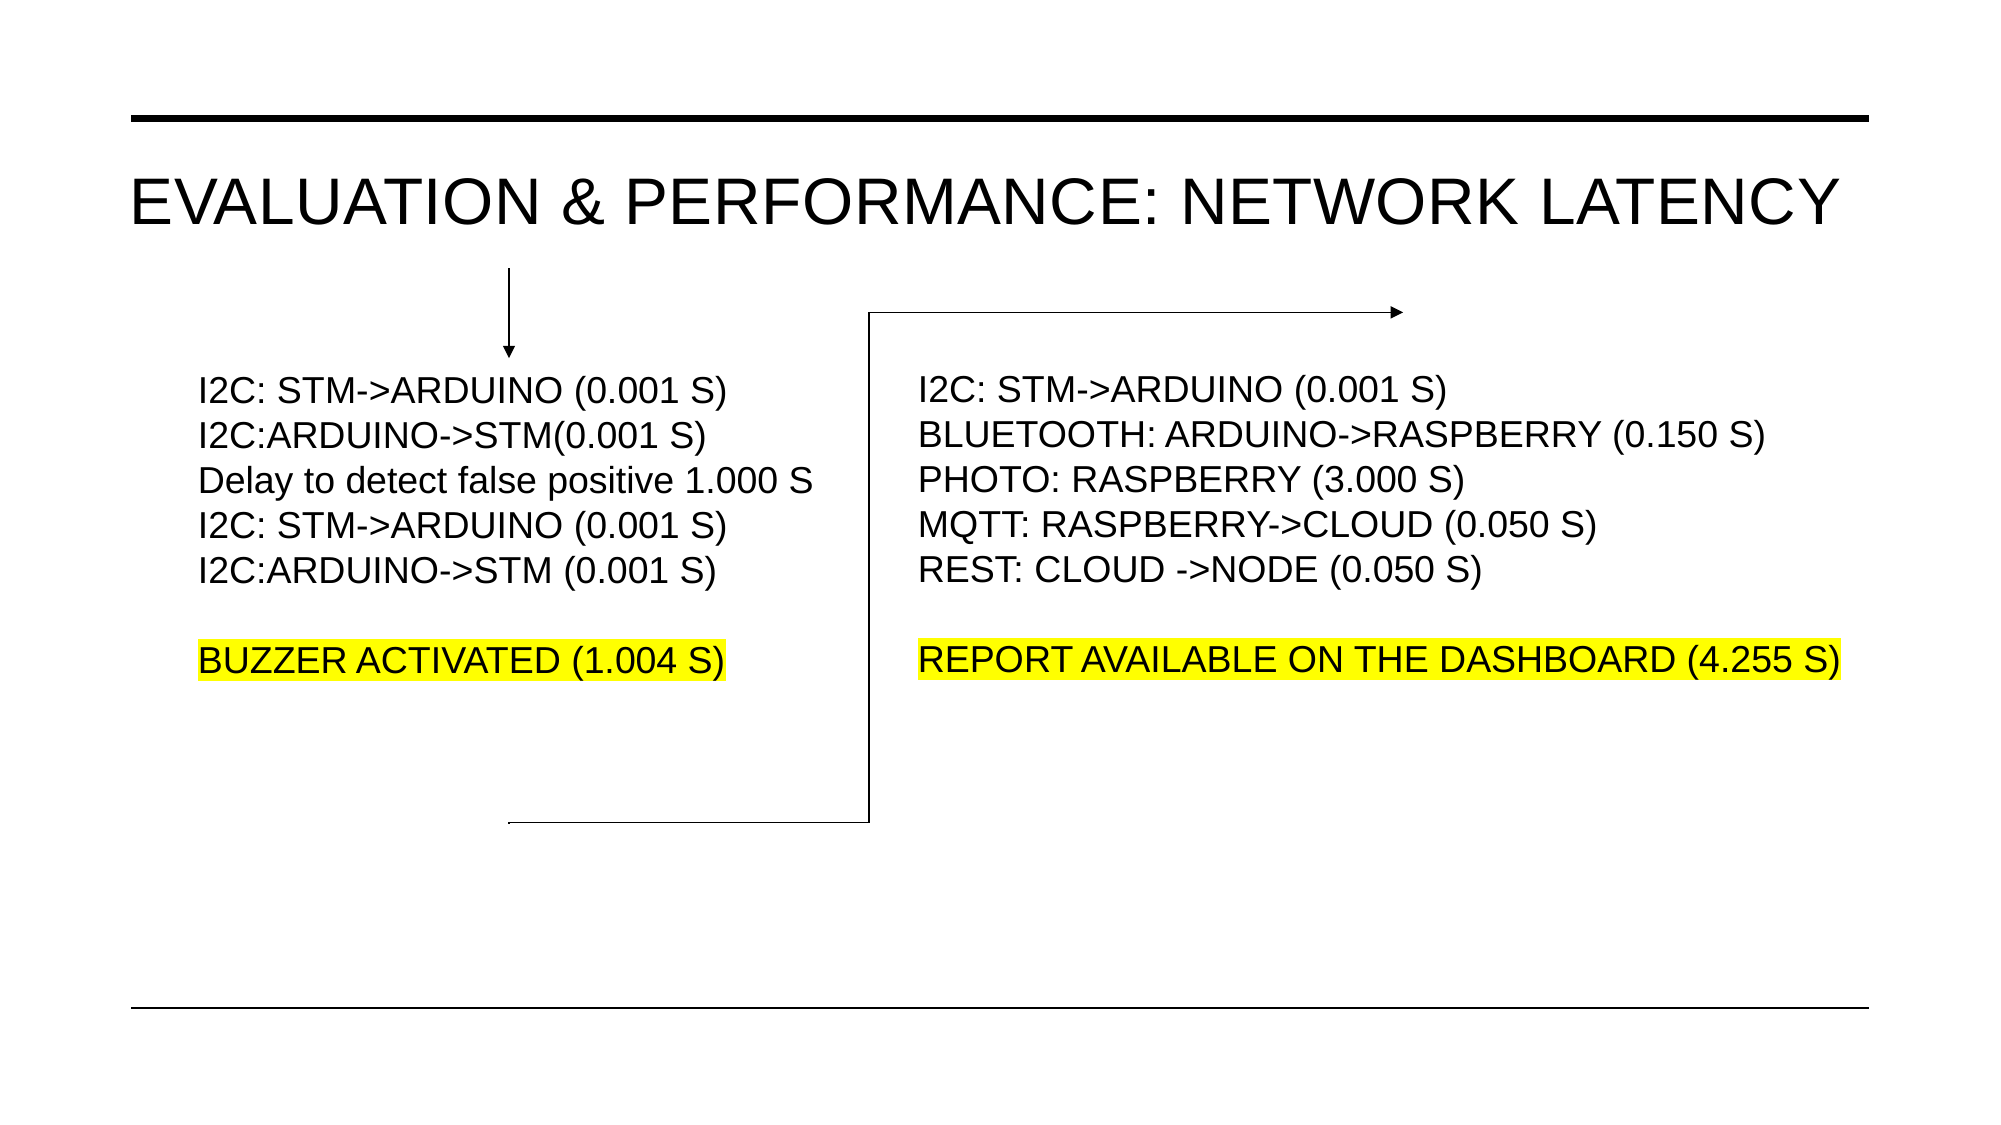

# Evaluation & PERFORMANCE: NETWORK latency

I2C: STM->ARDUINO (0.001 S)
BLUETOOTH: ARDUINO->RASPBERRY (0.150 S)
PHOTO: RASPBERRY (3.000 S)
MQTT: RASPBERRY->CLOUD (0.050 S)
REST: CLOUD ->NODE (0.050 S)

REPORT AVAILABLE ON THE DASHBOARD (4.255 S)
I2C: STM->ARDUINO (0.001 S)
I2C:ARDUINO->STM(0.001 S)
Delay to detect false positive 1.000 S
I2C: STM->ARDUINO (0.001 S)
I2C:ARDUINO->STM (0.001 S)

BUZZER ACTIVATED (1.004 S)